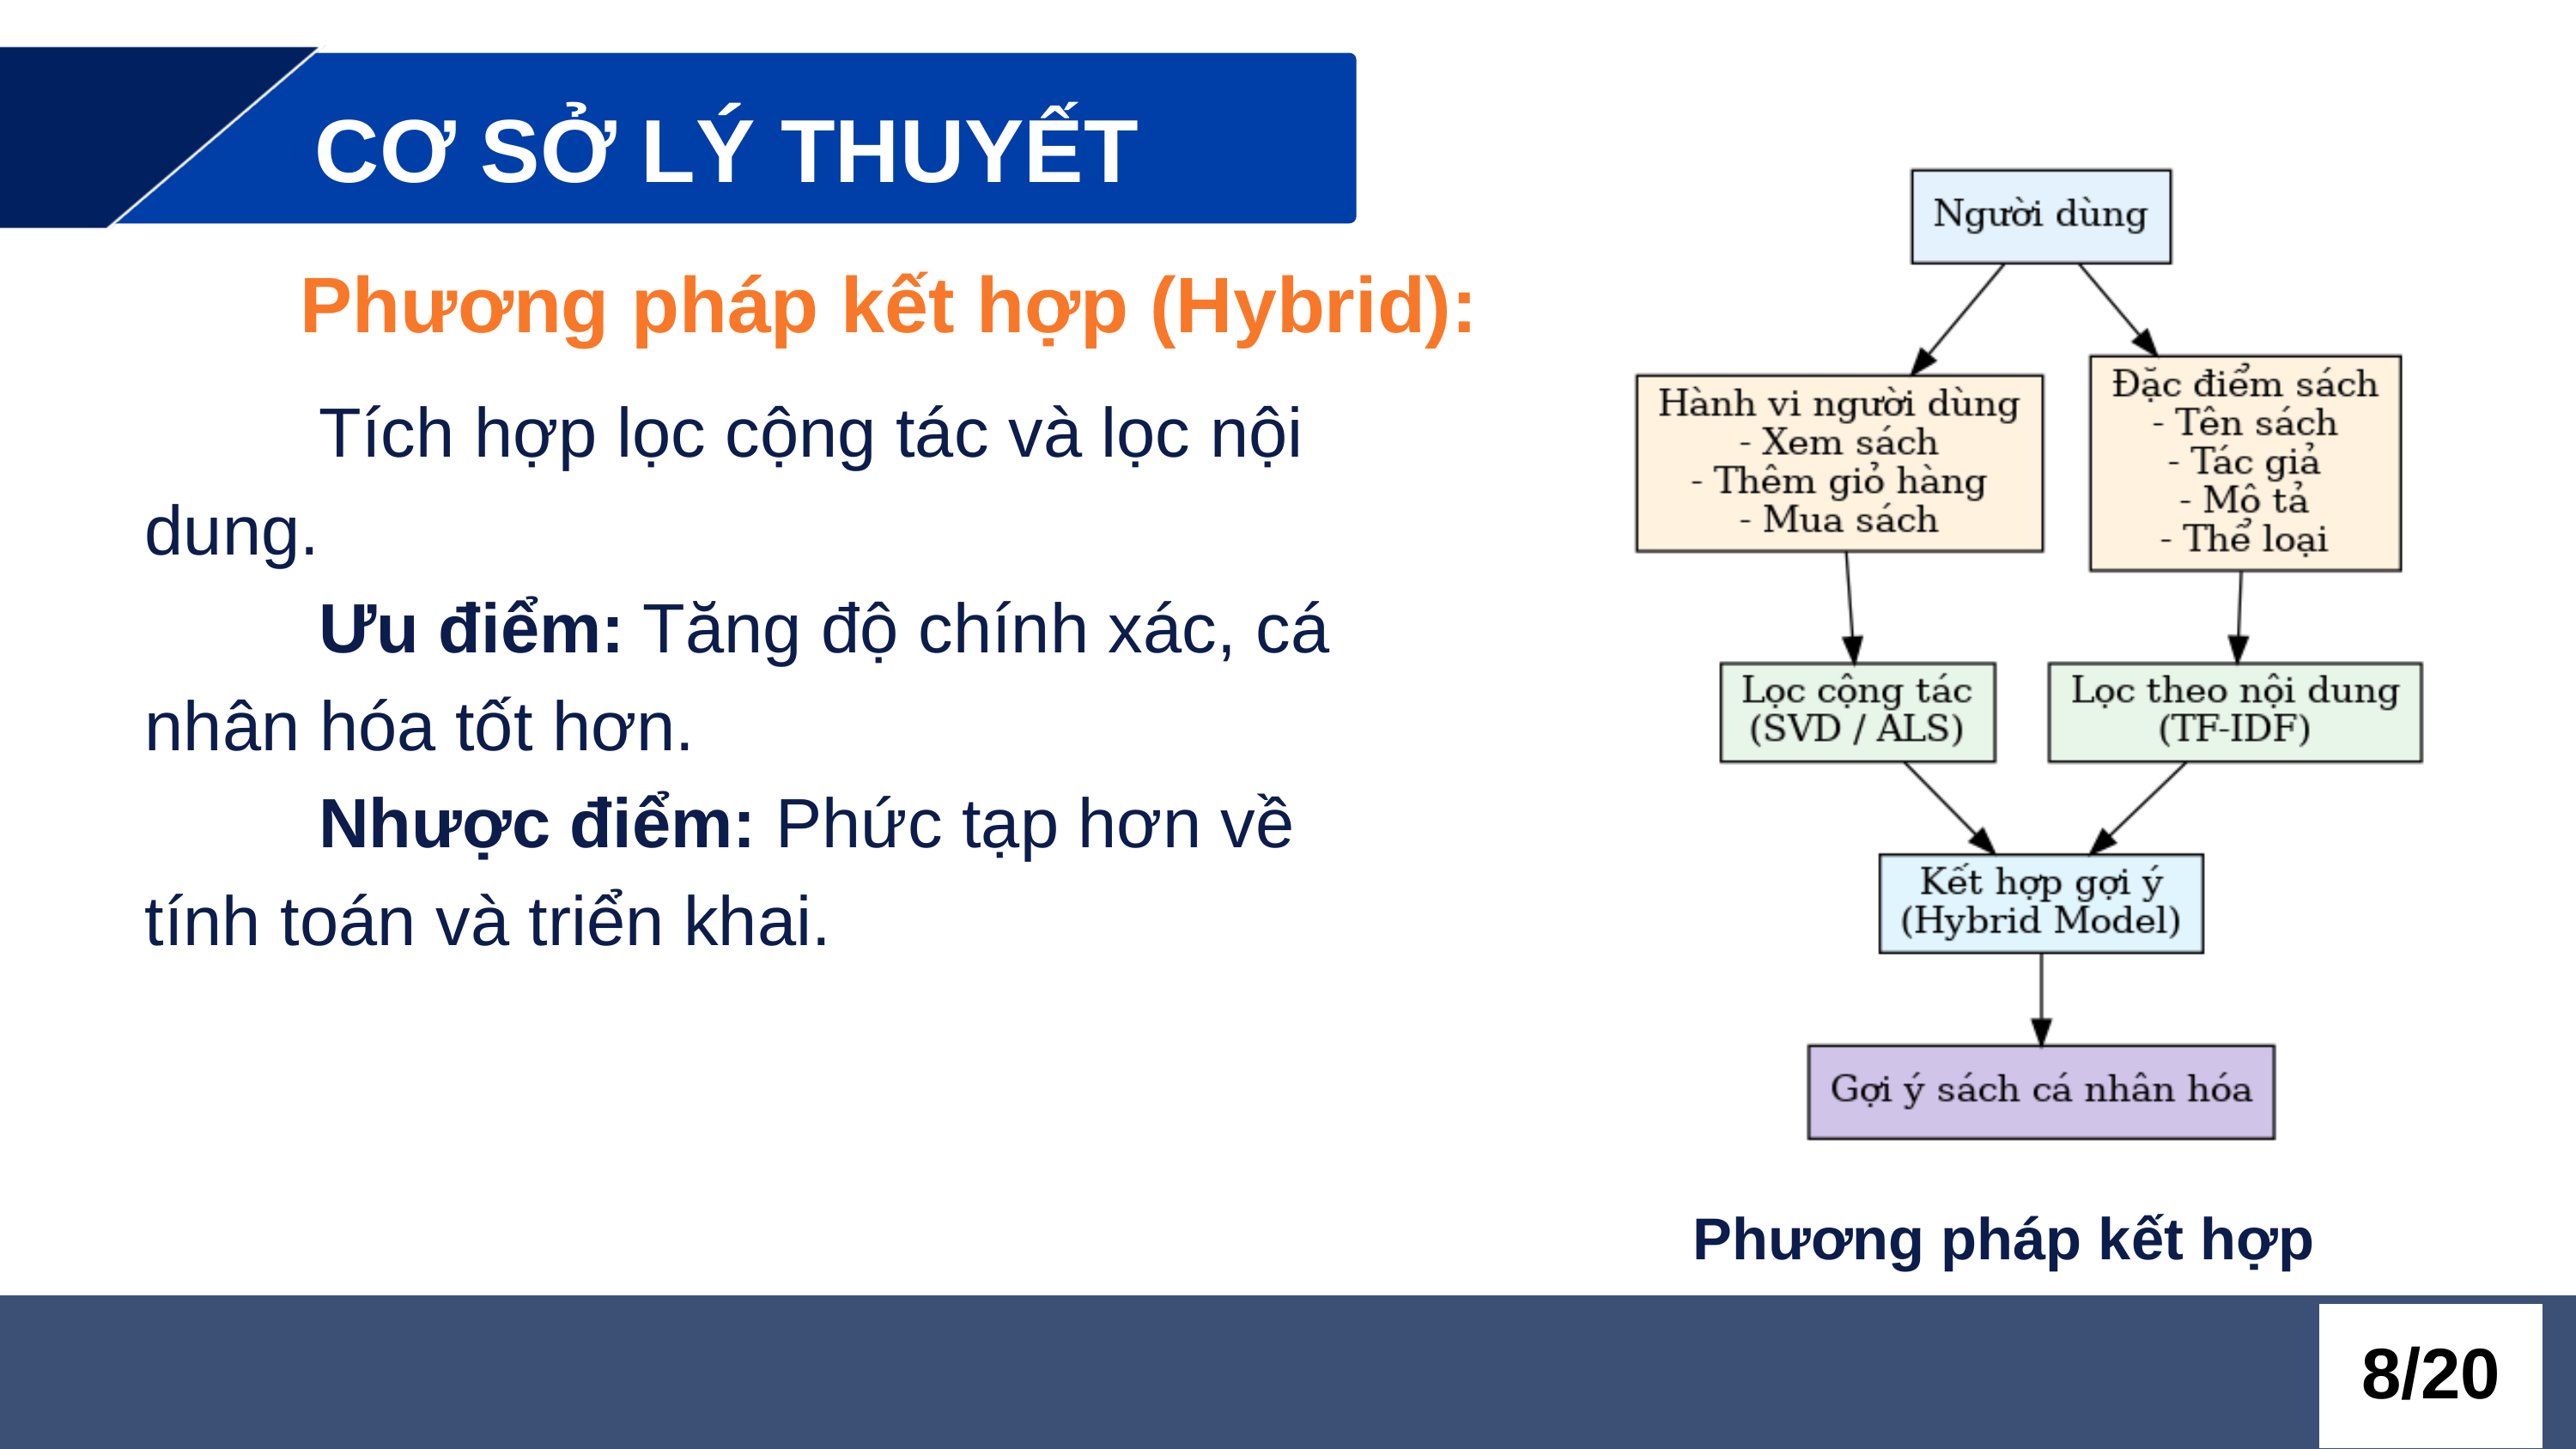

CƠ SỞ LÝ THUYẾT

Phương pháp kết hợp (Hybrid):
         Tích hợp lọc cộng tác và lọc nội dung.
         Ưu điểm: Tăng độ chính xác, cá nhân hóa tốt hơn.
         Nhược điểm: Phức tạp hơn về tính toán và triển khai.

Phương pháp kết hợp

8/20